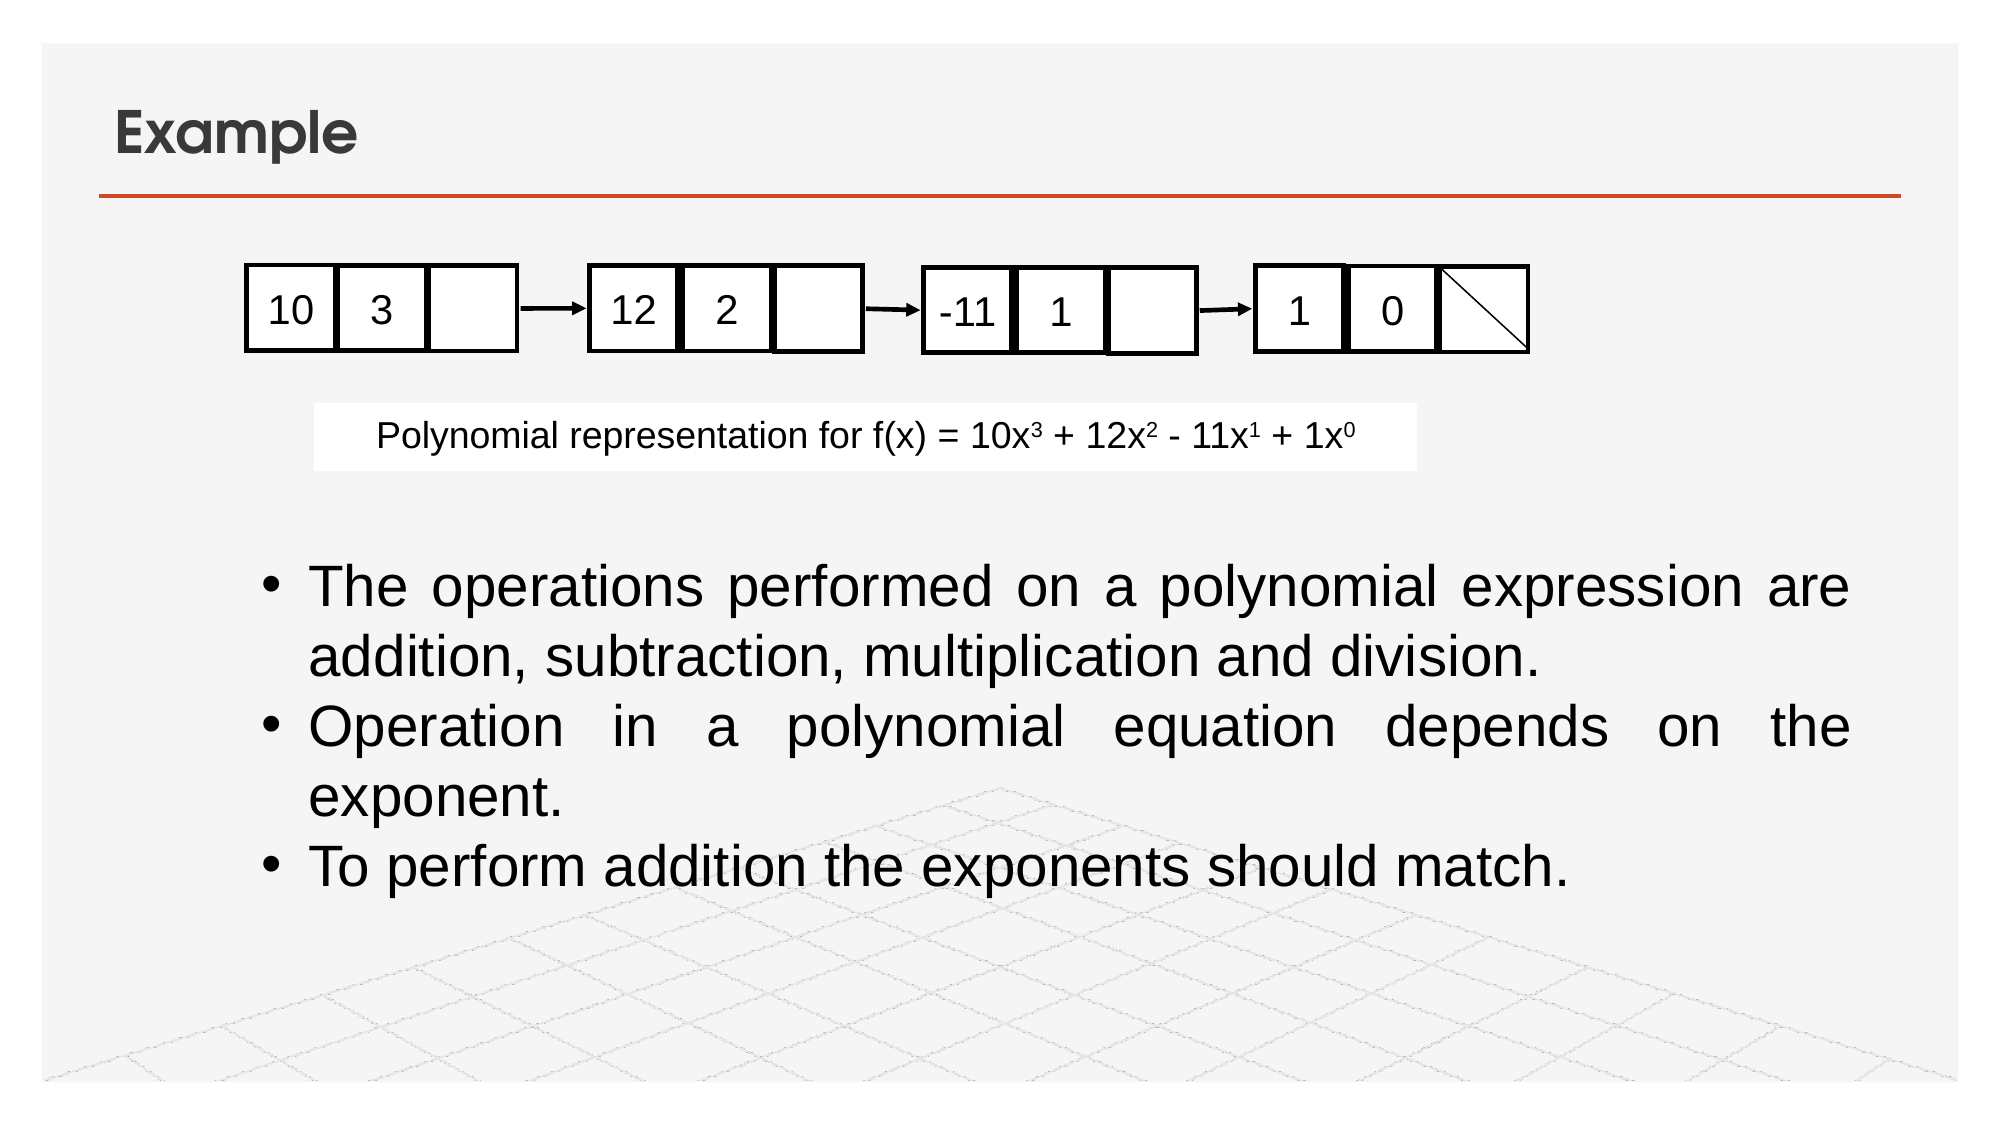

# Example

10
3

12
2

1
0

-11
1

Polynomial representation for f(x) = 10x3 + 12x2 - 11x1 + 1x0
The operations performed on a polynomial expression are addition, subtraction, multiplication and division.
Operation in a polynomial equation depends on the exponent.
To perform addition the exponents should match.